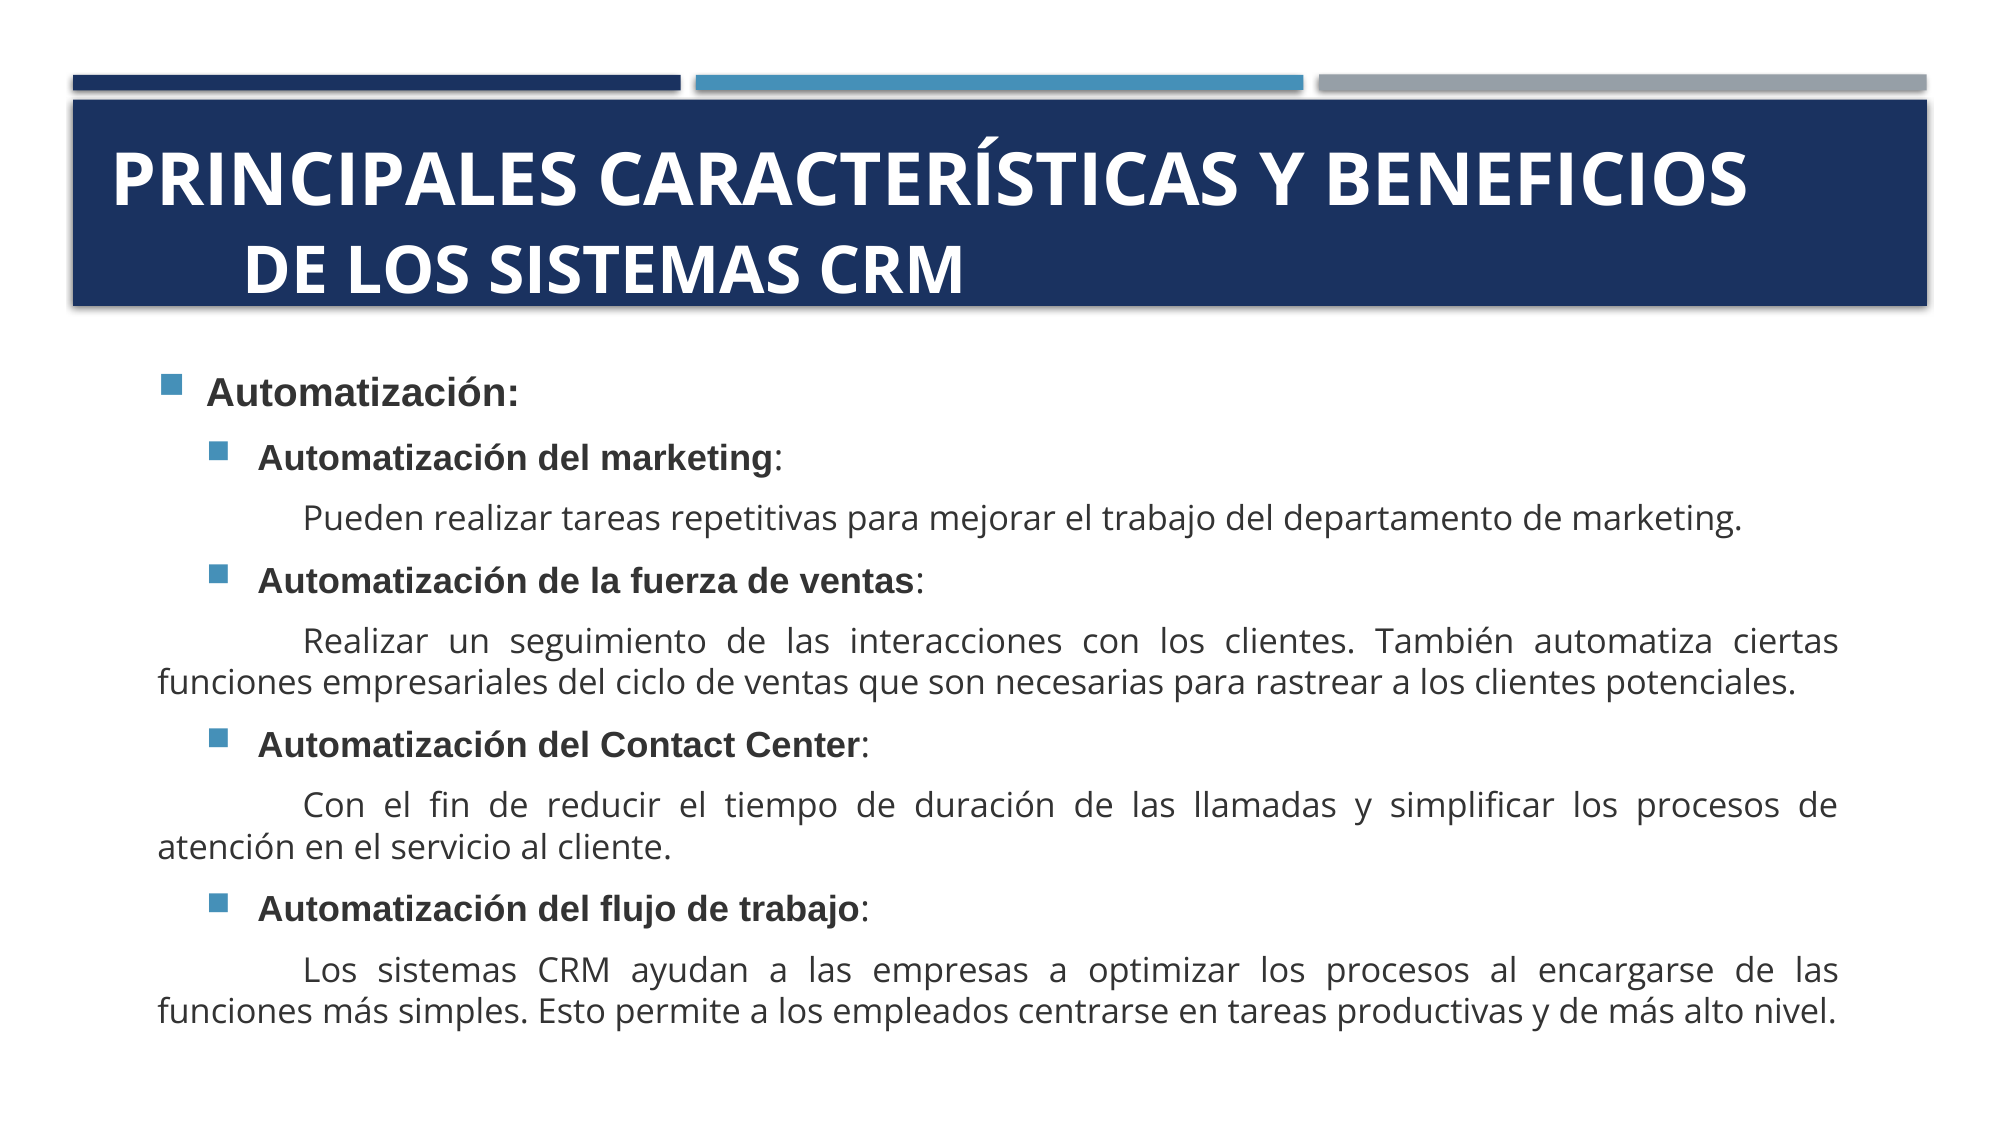

# principales características y beneficios de los sistemas CRM
Automatización:
Automatización del marketing:
	Pueden realizar tareas repetitivas para mejorar el trabajo del departamento de marketing.
Automatización de la fuerza de ventas:
	Realizar un seguimiento de las interacciones con los clientes. También automatiza ciertas funciones empresariales del ciclo de ventas que son necesarias para rastrear a los clientes potenciales.
Automatización del Contact Center:
	Con el fin de reducir el tiempo de duración de las llamadas y simplificar los procesos de atención en el servicio al cliente.
Automatización del flujo de trabajo:
	Los sistemas CRM ayudan a las empresas a optimizar los procesos al encargarse de las funciones más simples. Esto permite a los empleados centrarse en tareas productivas y de más alto nivel.